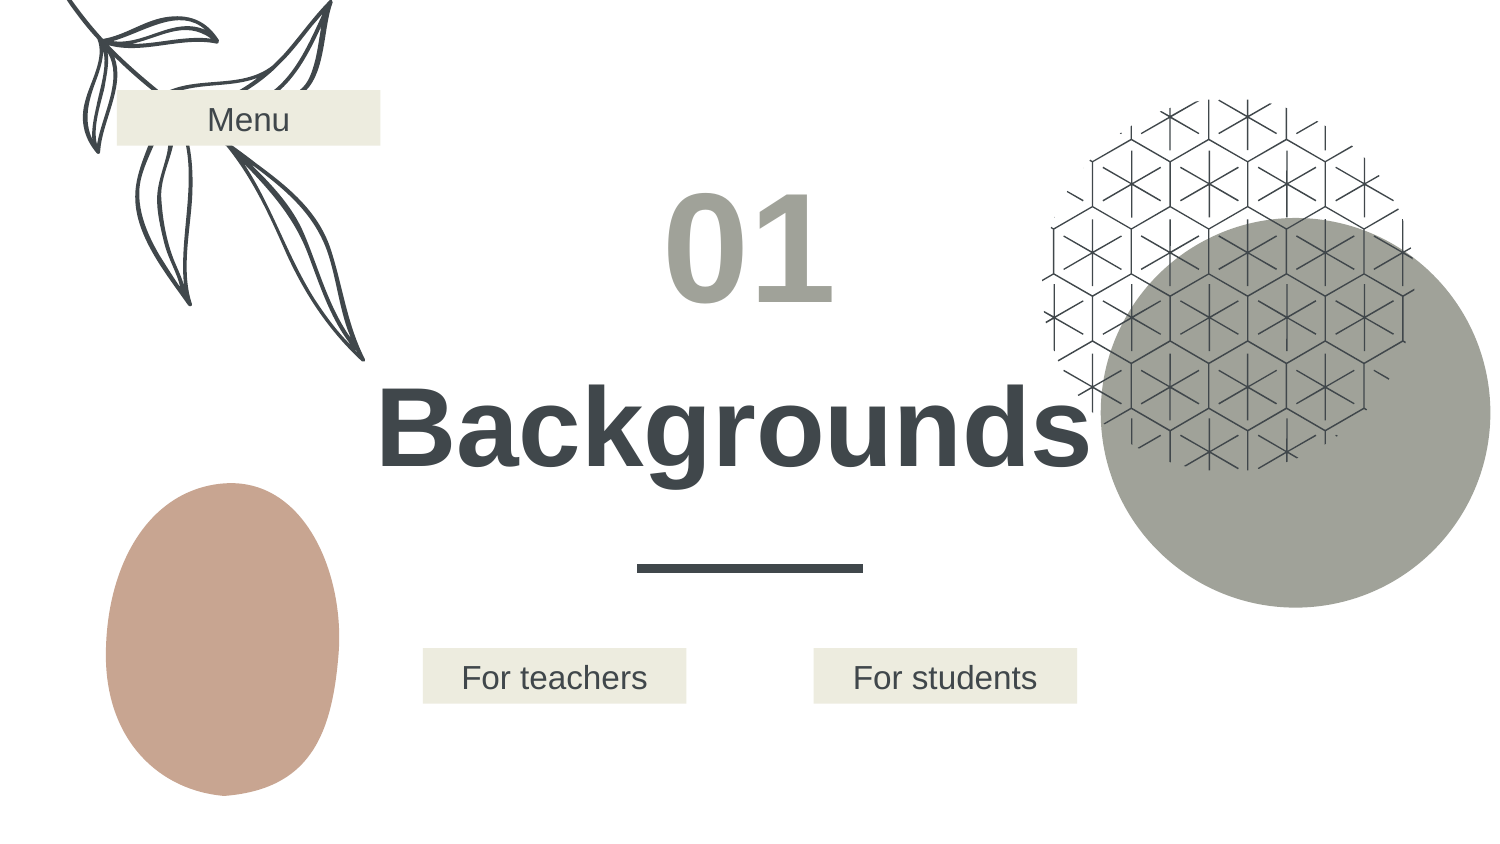

Menu
01
# Backgrounds

For teachers
For students